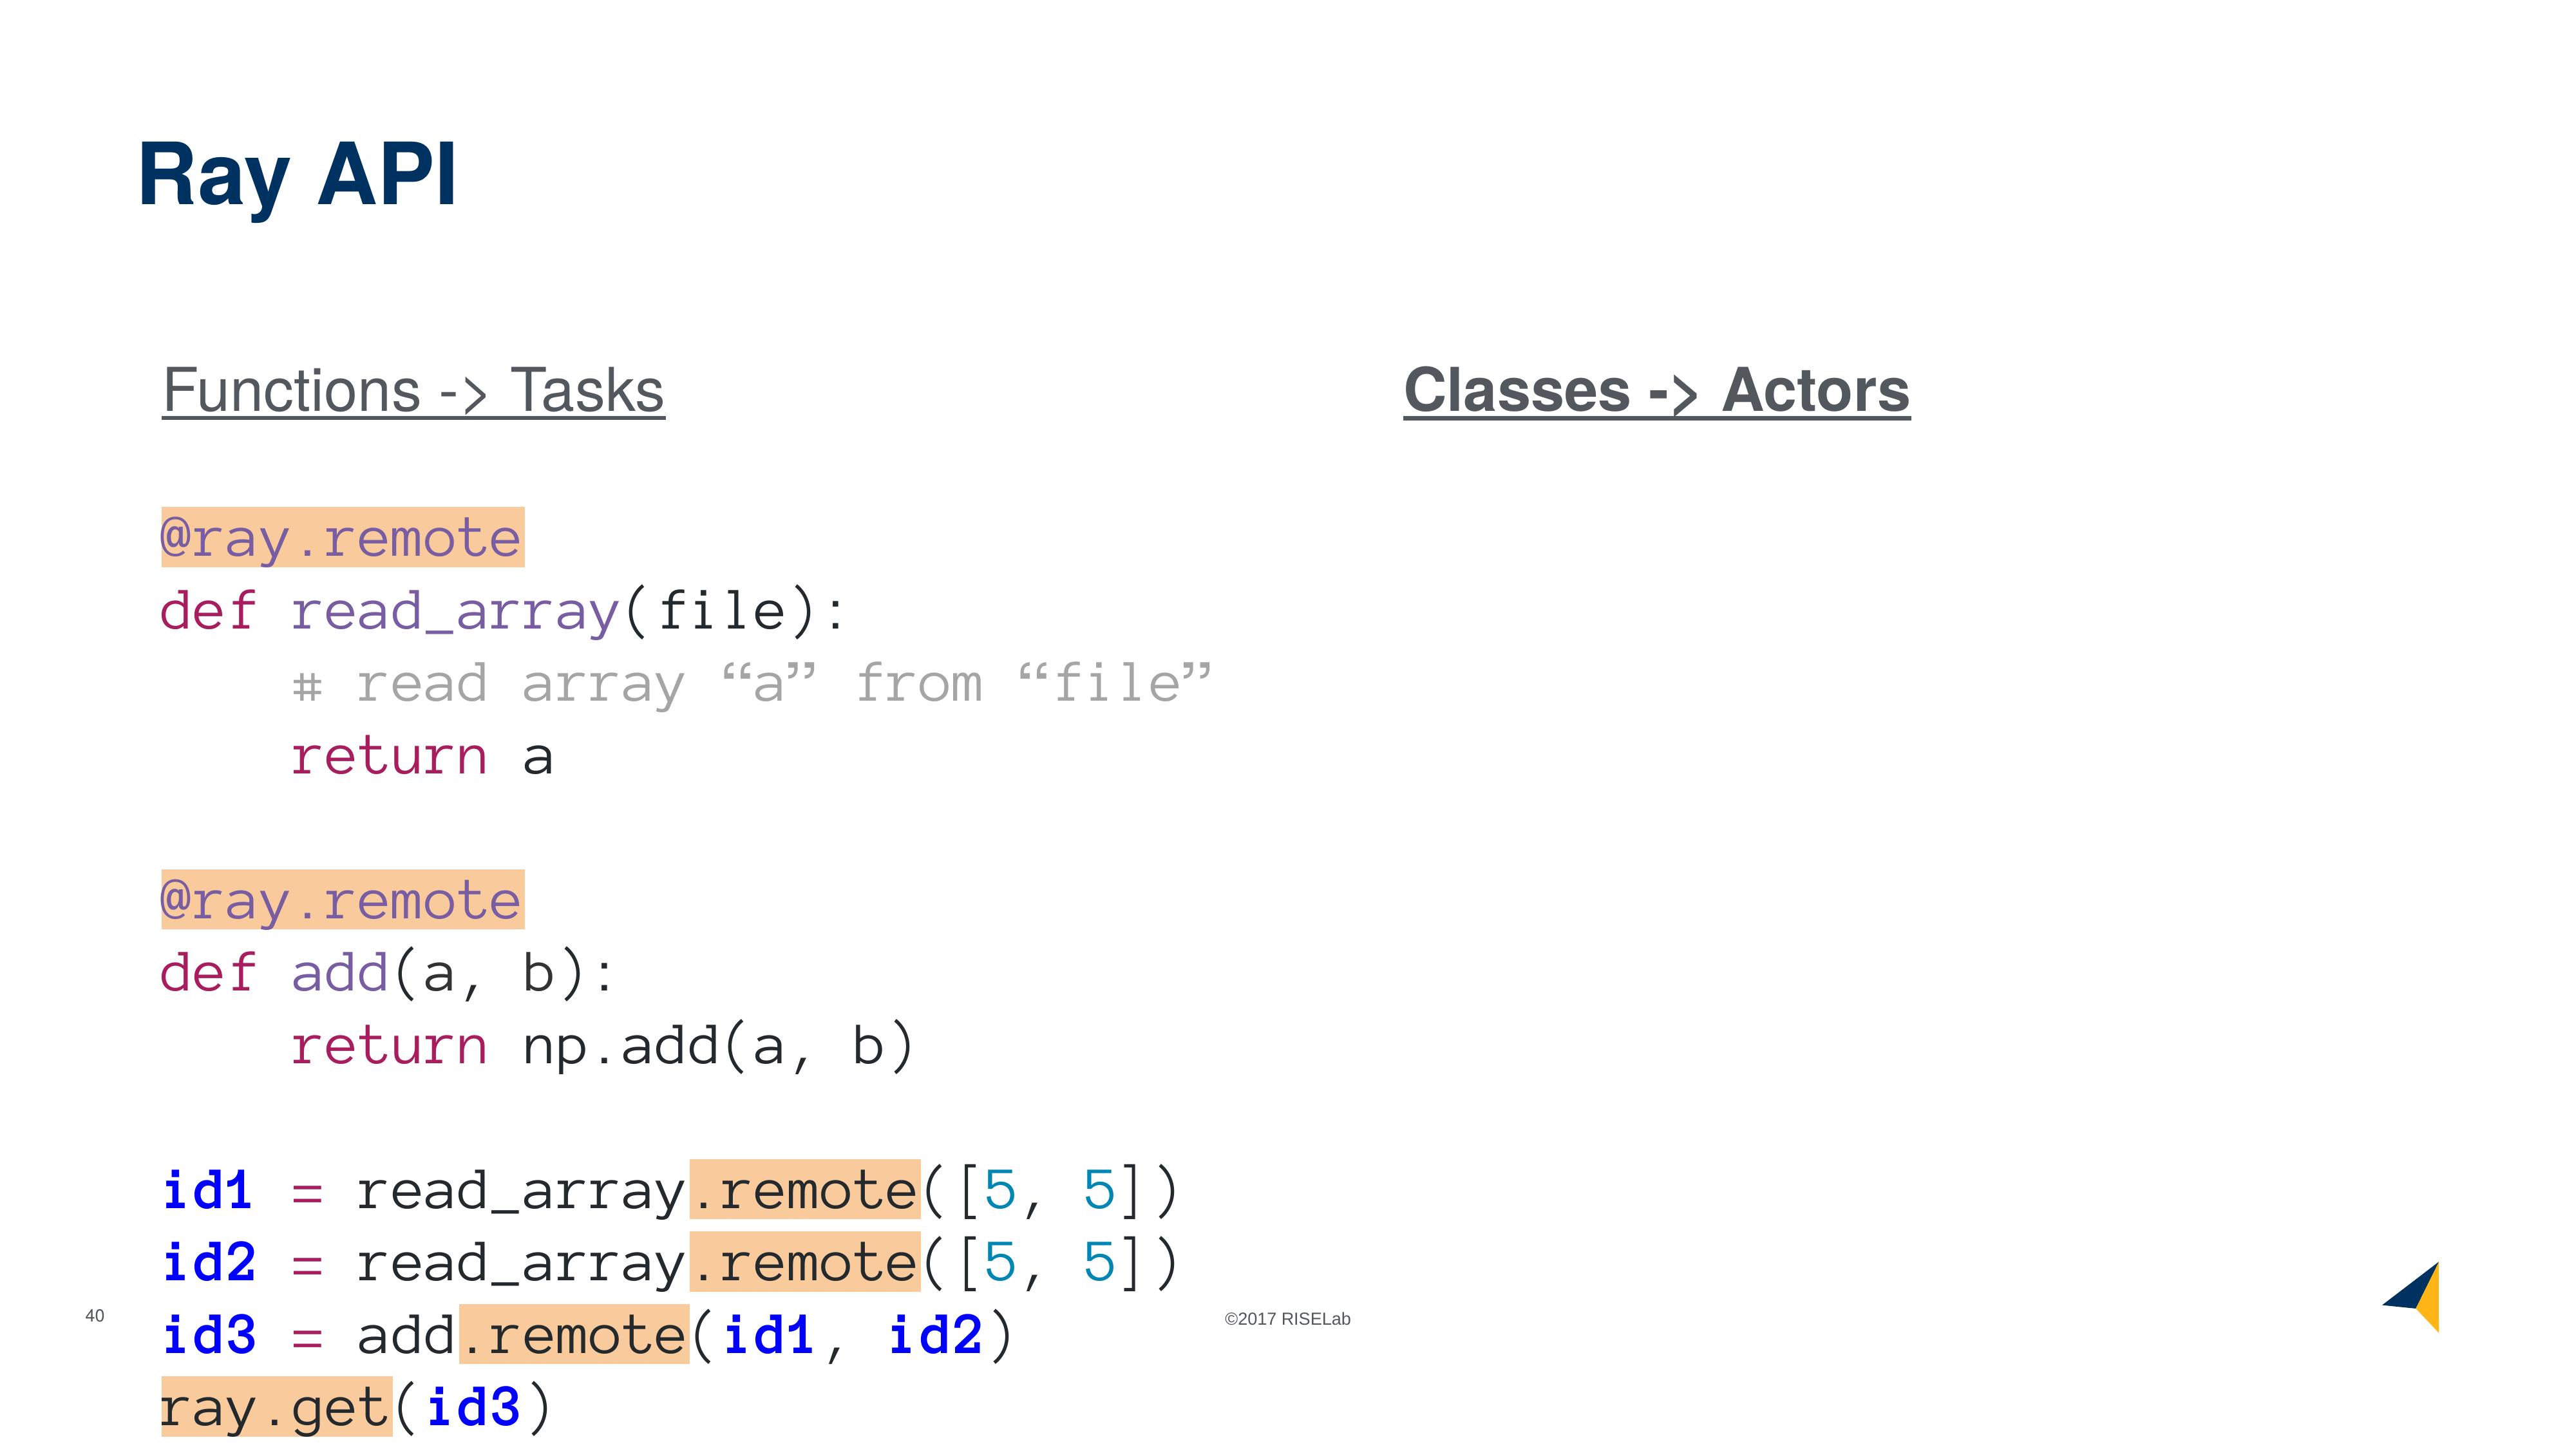

# Ray API
Classes -> Actors

Functions -> Tasks

@ray.remote
def read_array(file):
    # read array “a” from “file”
    return a

@ray.remote
def add(a, b):
    return np.add(a, b)

id1 = read_array.remote([5, 5])
id2 = read_array.remote([5, 5])
id3 = add.remote(id1, id2)
ray.get(id3)